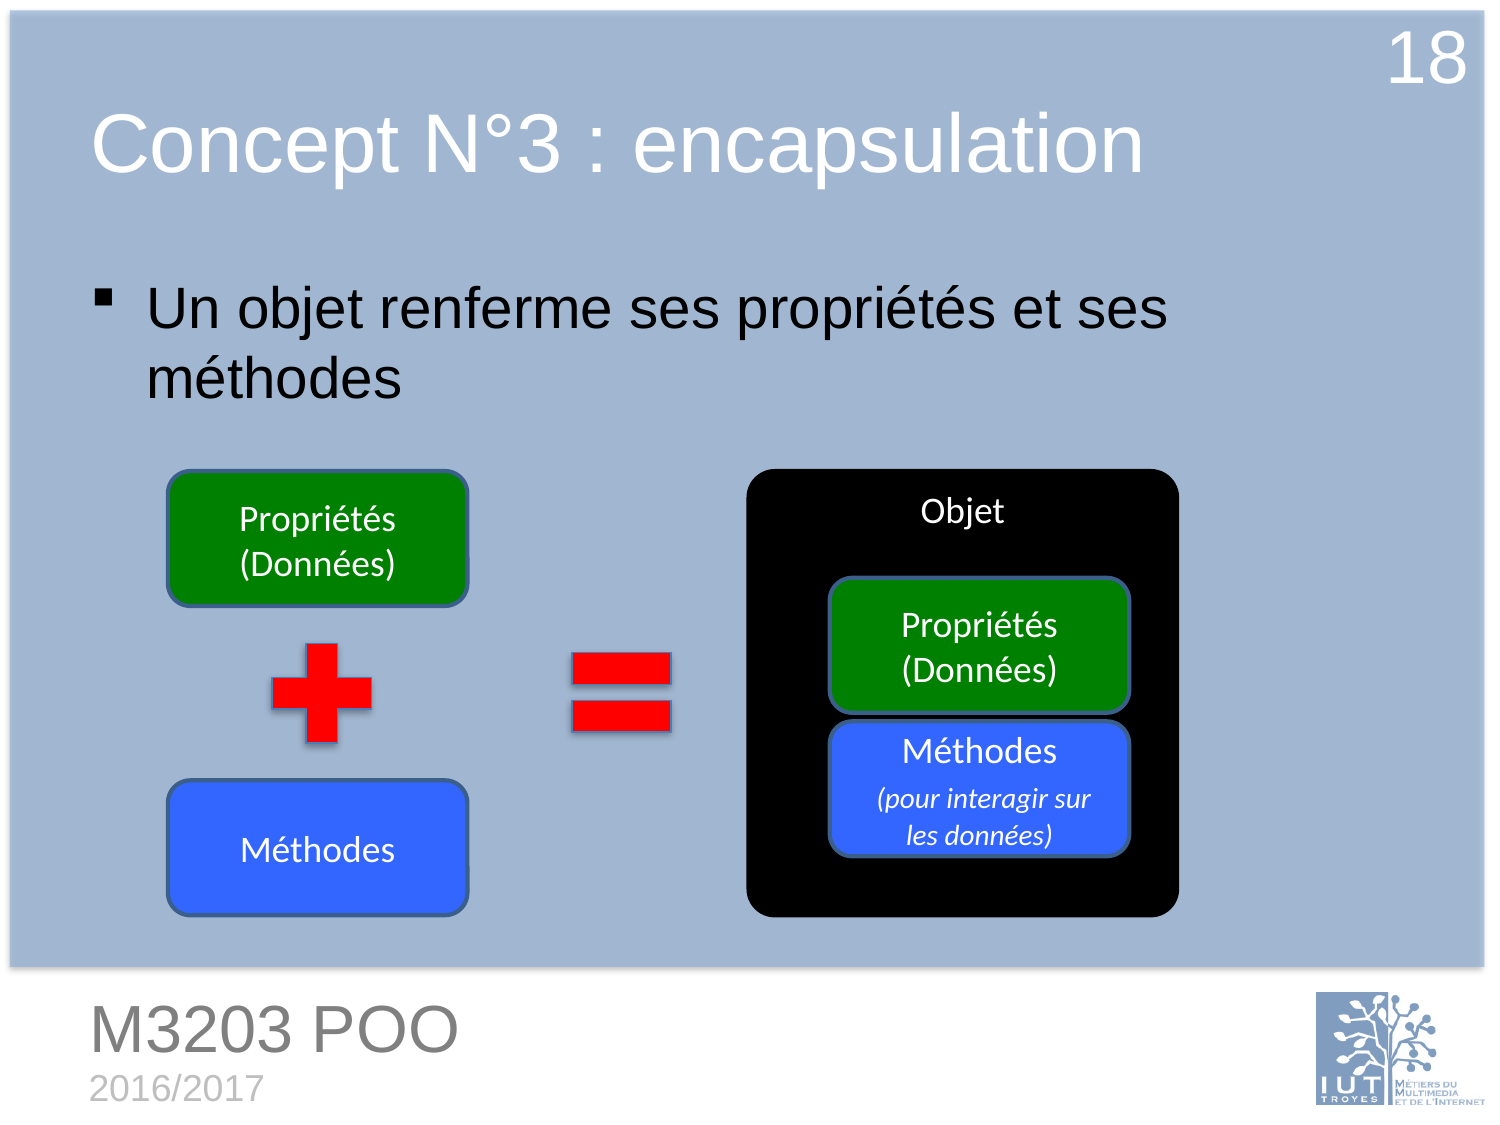

18
# Concept N°3 : encapsulation
Un objet renferme ses propriétés et ses méthodes
Propriétés (Données)
Objet
Propriétés (Données)

Méthodes
 (pour interagir sur les données)
Méthodes